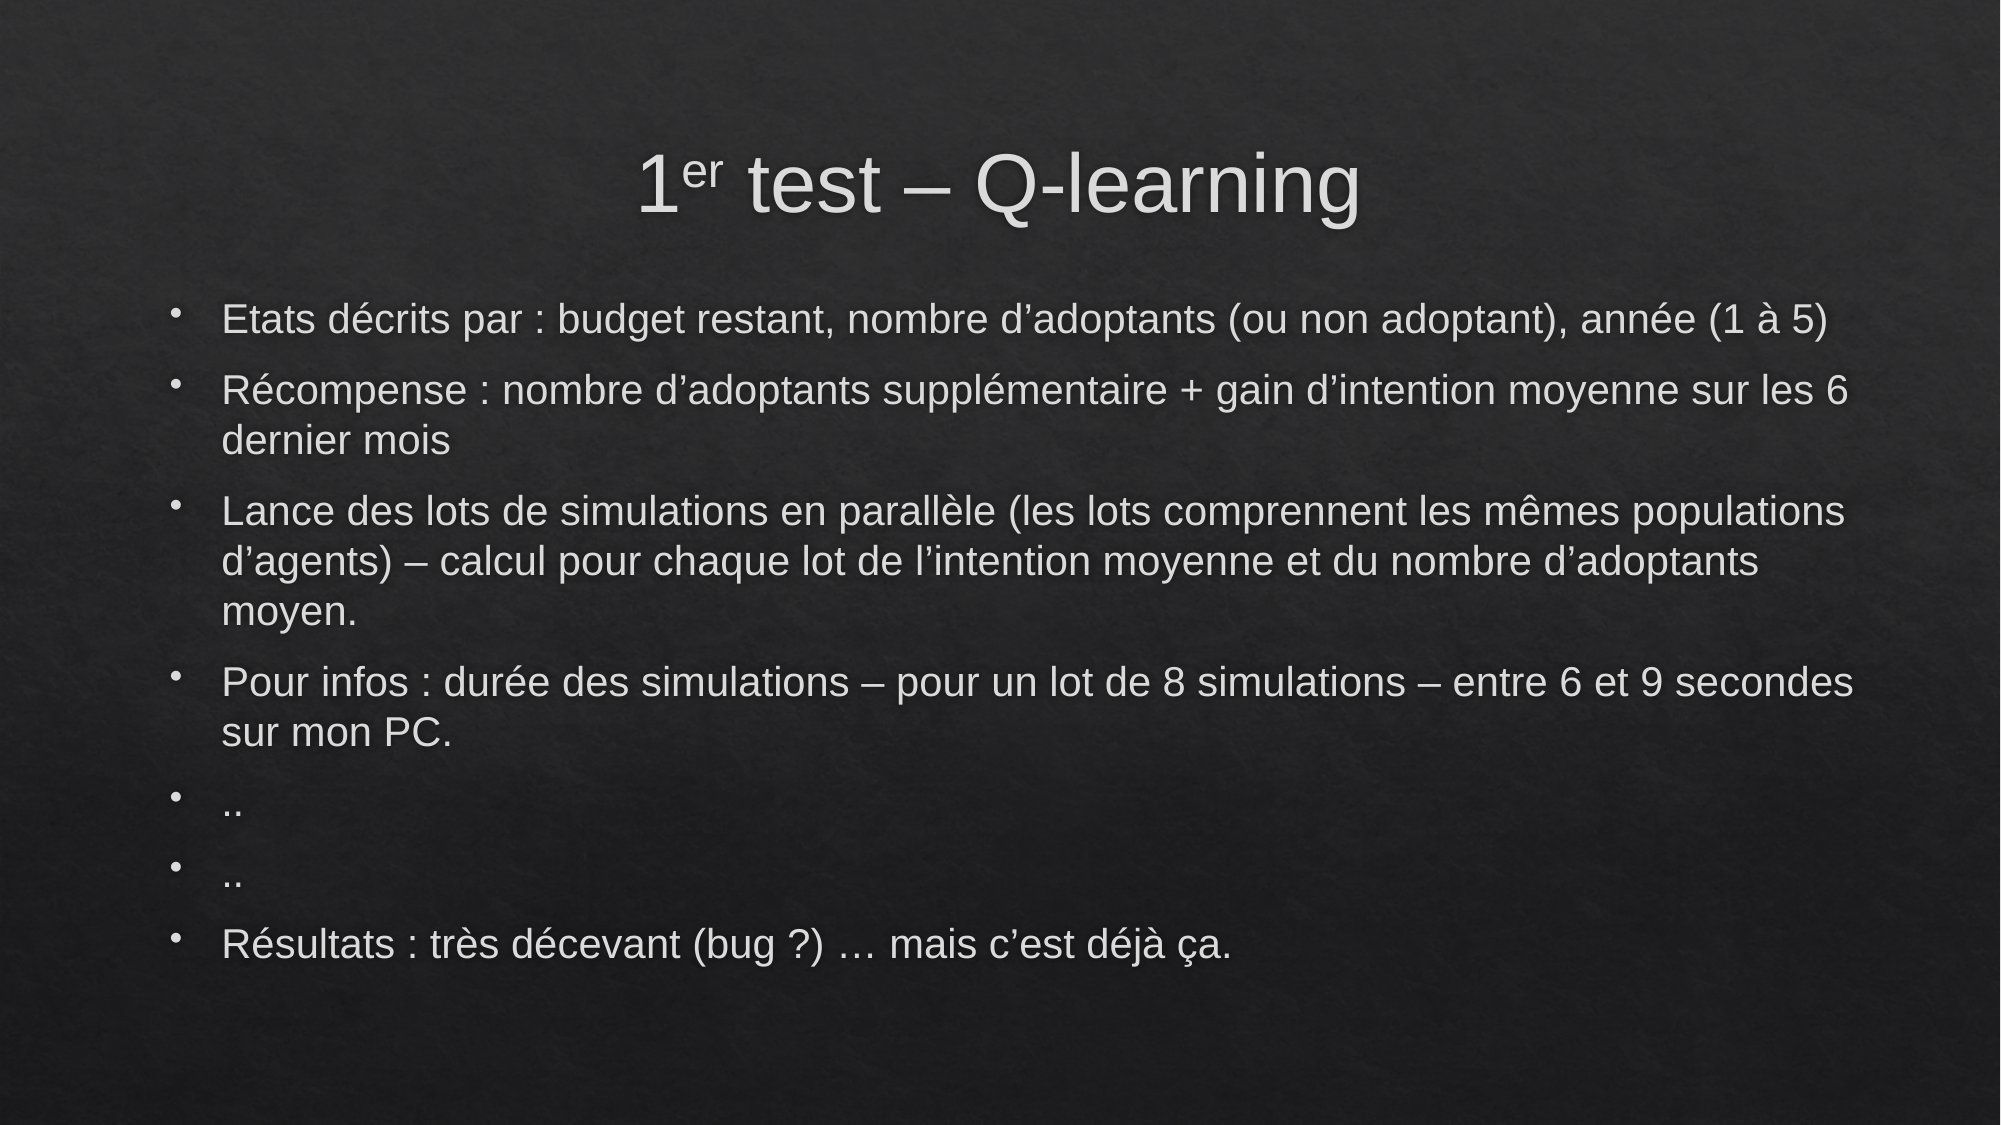

# 1er test – Q-learning
Etats décrits par : budget restant, nombre d’adoptants (ou non adoptant), année (1 à 5)
Récompense : nombre d’adoptants supplémentaire + gain d’intention moyenne sur les 6 dernier mois
Lance des lots de simulations en parallèle (les lots comprennent les mêmes populations d’agents) – calcul pour chaque lot de l’intention moyenne et du nombre d’adoptants moyen.
Pour infos : durée des simulations – pour un lot de 8 simulations – entre 6 et 9 secondes sur mon PC.
..
..
Résultats : très décevant (bug ?) … mais c’est déjà ça.